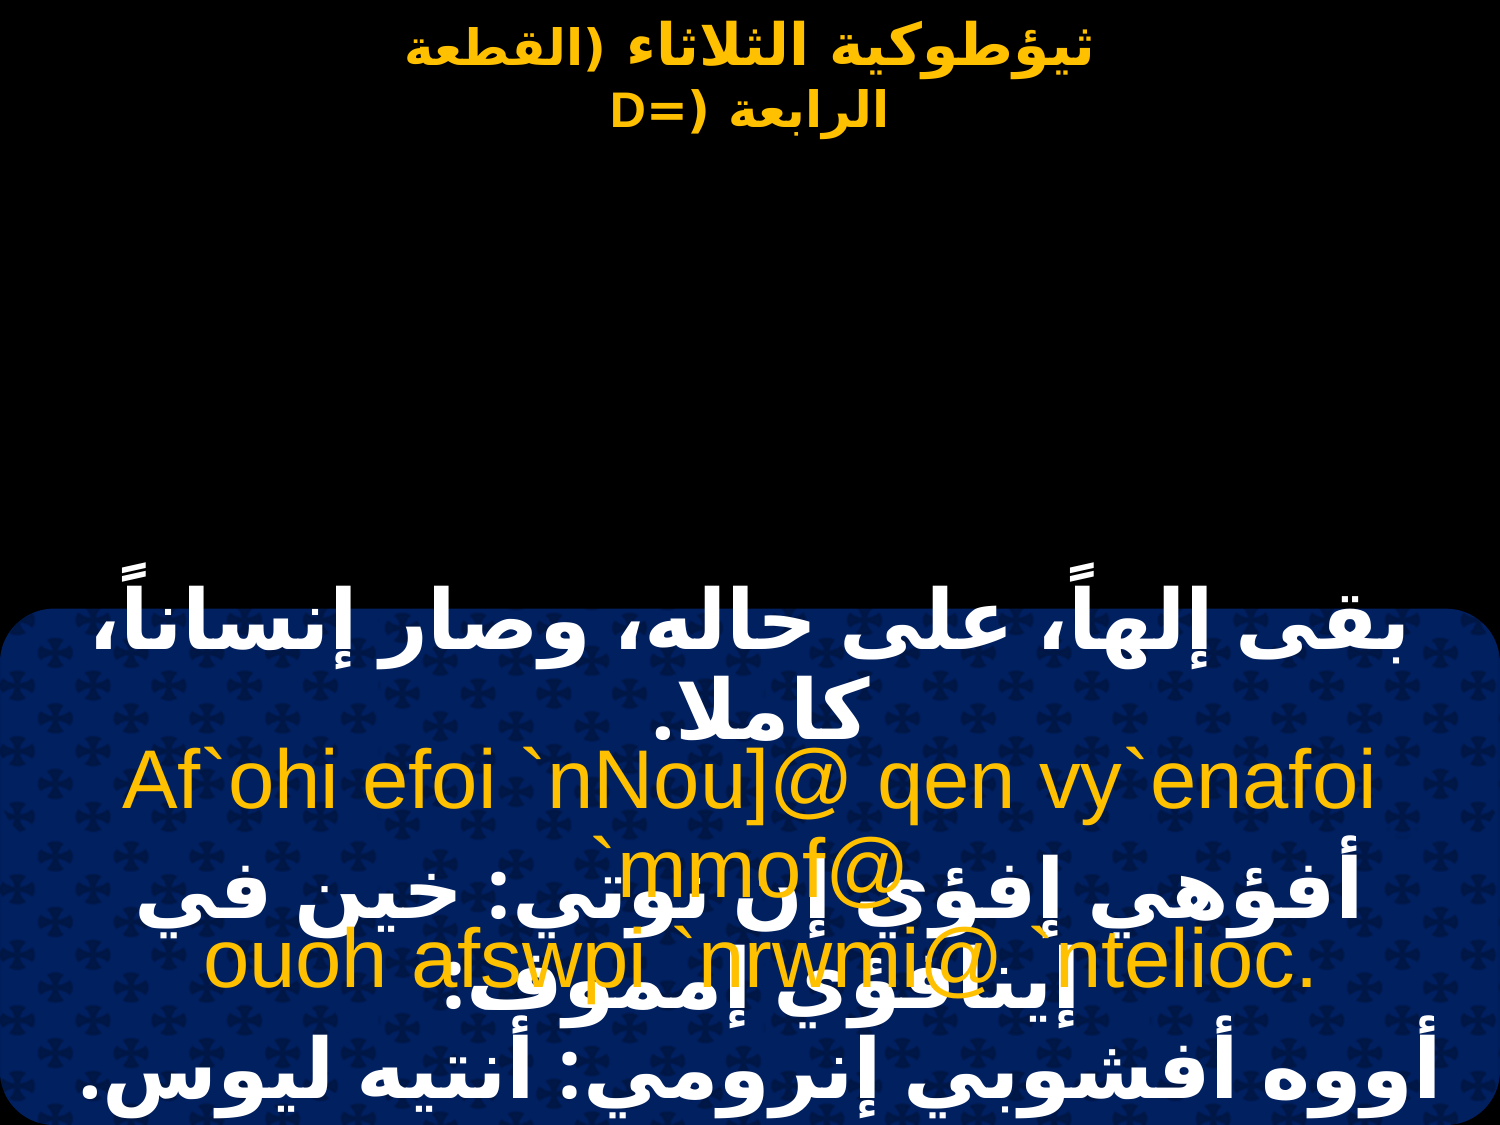

بقى إلهاً، على حاله، وصار إنساناً، كاملا.
Af`ohi efoi `nNou]@ qen vy`enafoi `mmof@
 ouoh afswpi `nrwmi@ `ntelioc.
أفؤهي إفؤي إن نوتي: خين في إينافؤي إمموف:
أووه أفشوبي إنرومي: أنتيه ليوس.